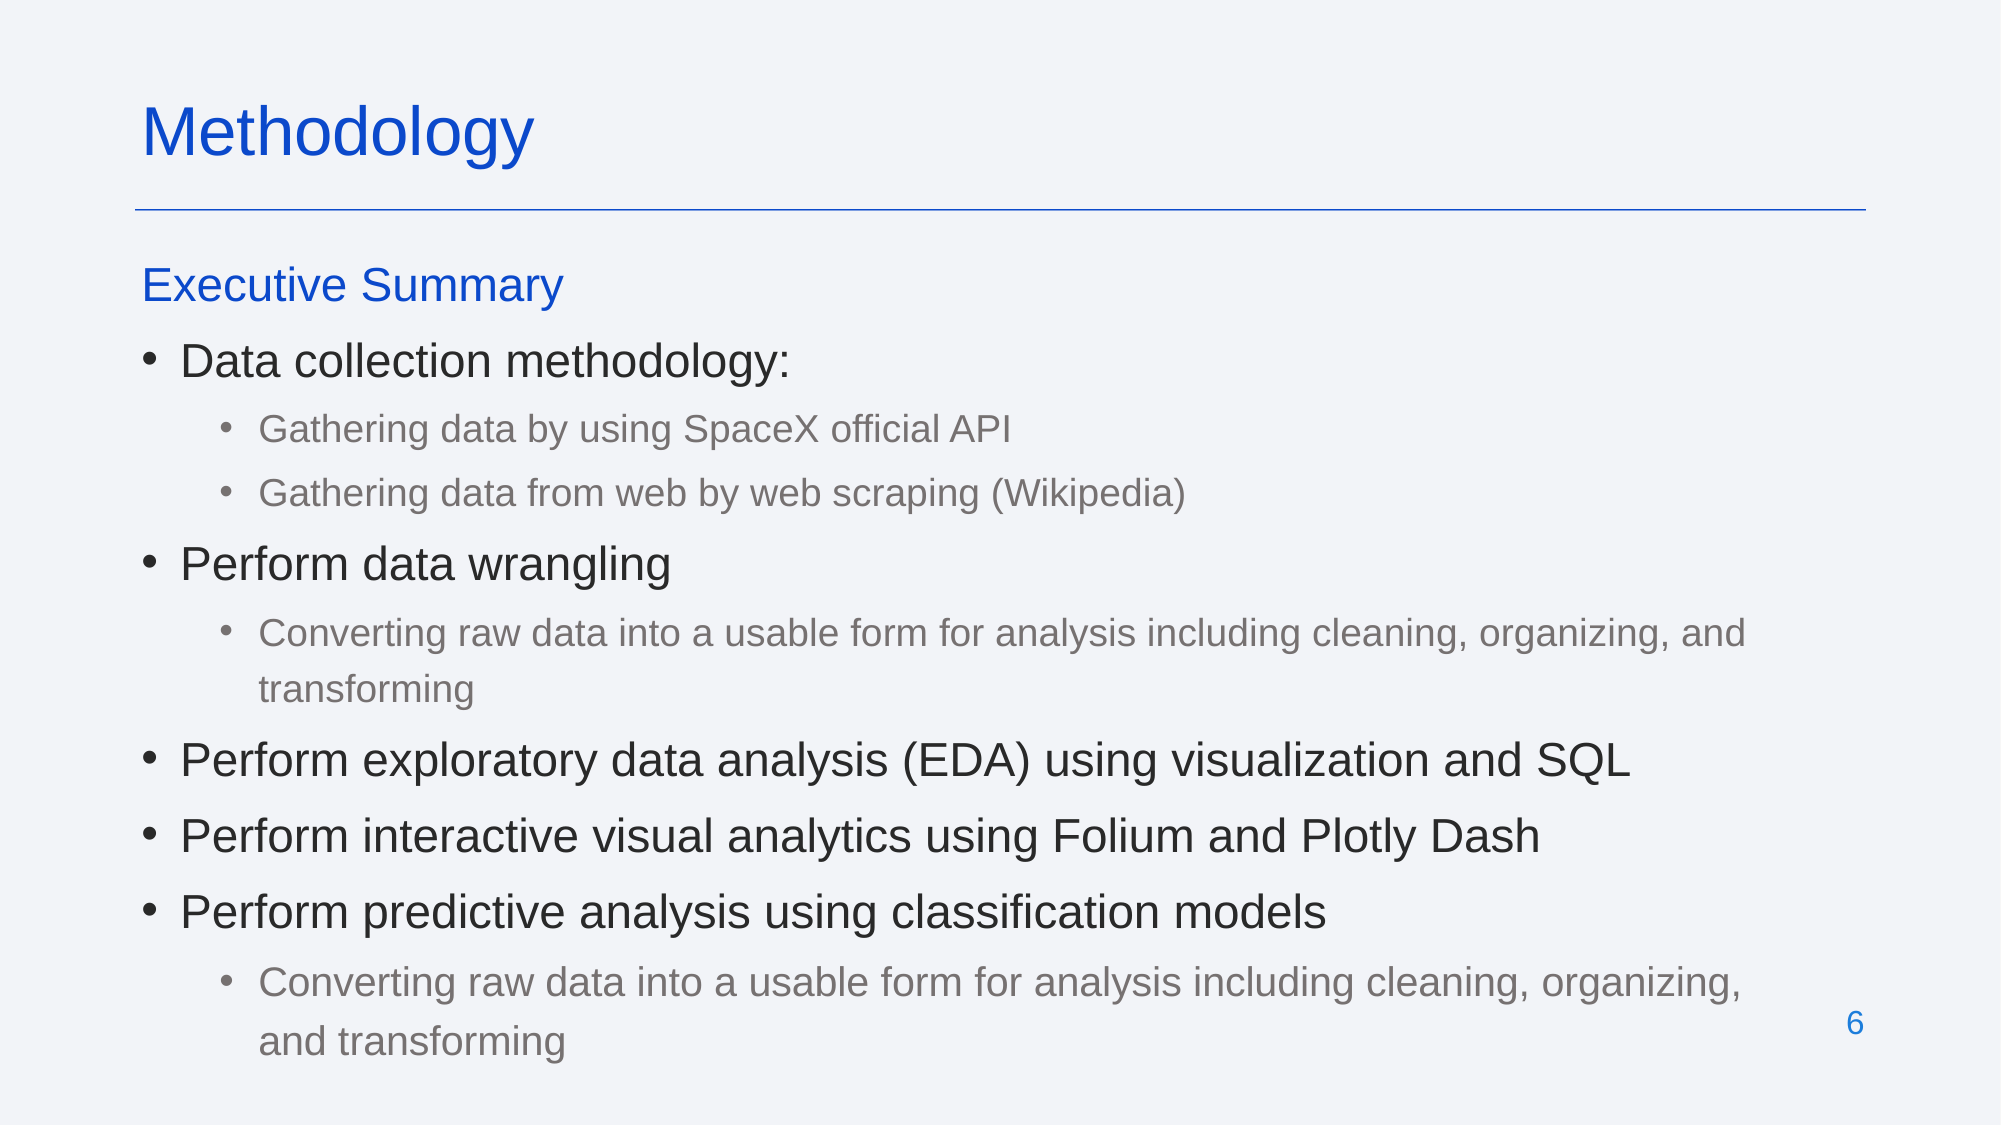

Methodology
Executive Summary
Data collection methodology:
Gathering data by using SpaceX official API
Gathering data from web by web scraping (Wikipedia)
Perform data wrangling
Converting raw data into a usable form for analysis including cleaning, organizing, and transforming
Perform exploratory data analysis (EDA) using visualization and SQL
Perform interactive visual analytics using Folium and Plotly Dash
Perform predictive analysis using classification models
Converting raw data into a usable form for analysis including cleaning, organizing, and transforming

6